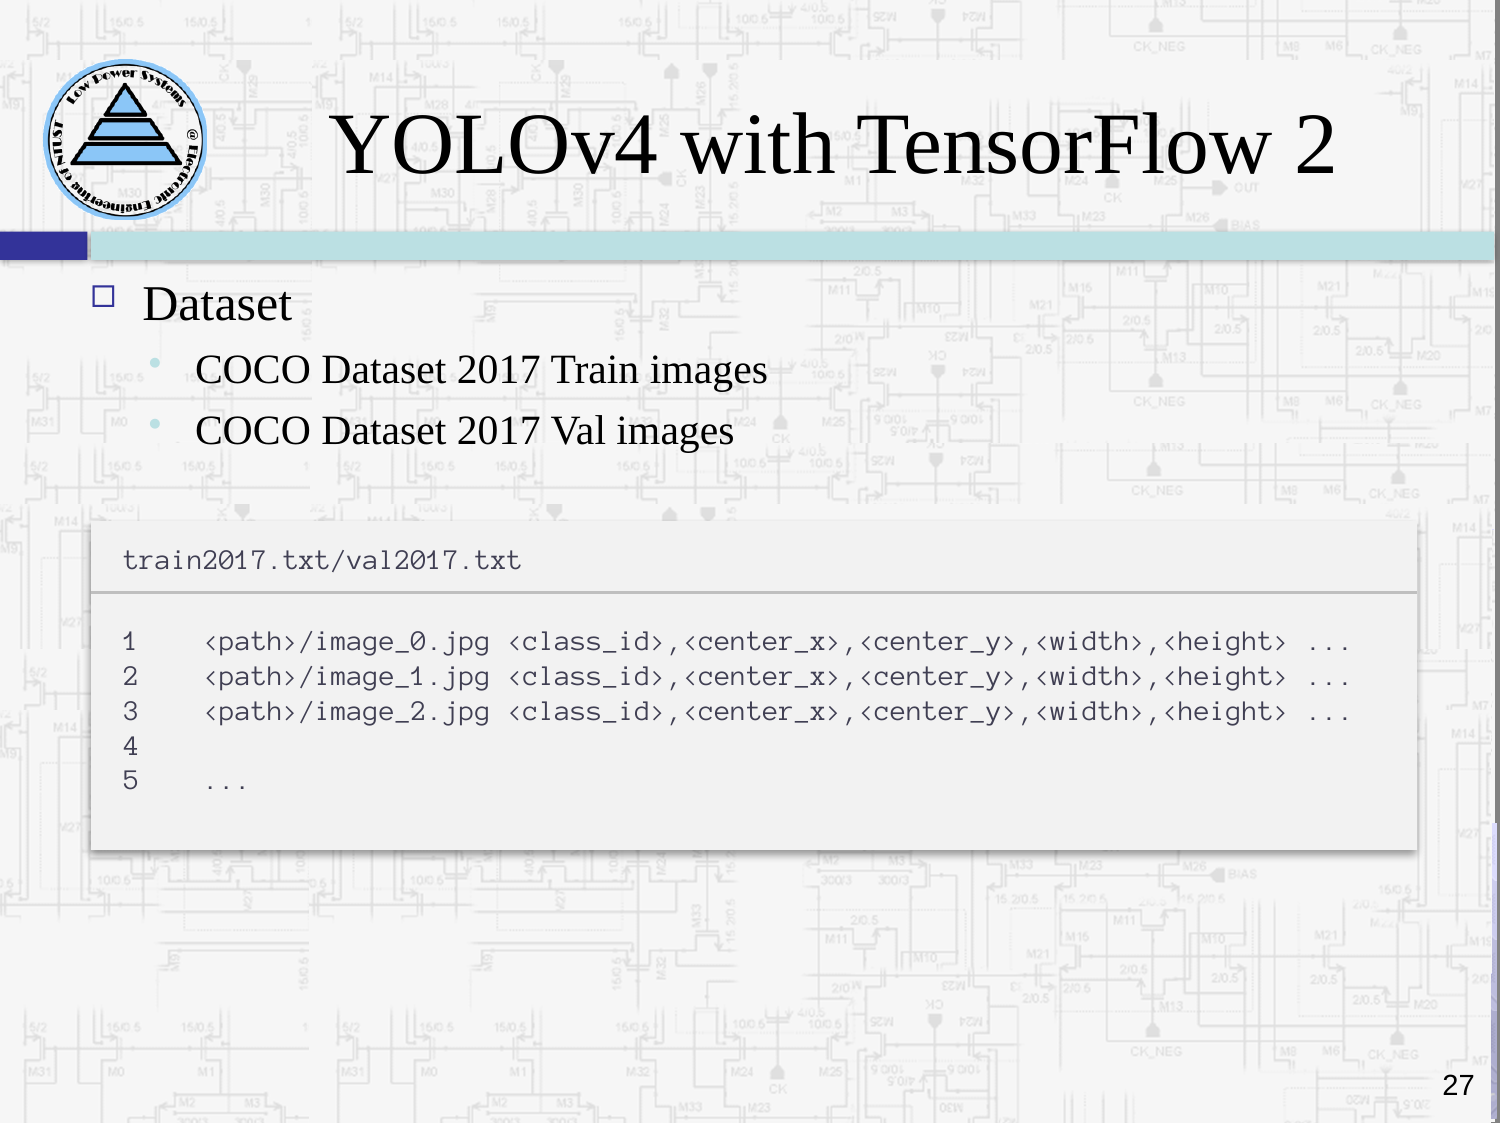

# YOLOv4 with TensorFlow 2
Dataset
COCO Dataset 2017 Train images
COCO Dataset 2017 Val images

1    <path>/image_0.jpg <class_id>,<center_x>,<center_y>,<width>,<height> ...
2    <path>/image_1.jpg <class_id>,<center_x>,<center_y>,<width>,<height> ...
3    <path>/image_2.jpg <class_id>,<center_x>,<center_y>,<width>,<height> ...
4
5    ...
train2017.txt/val2017.txt
27